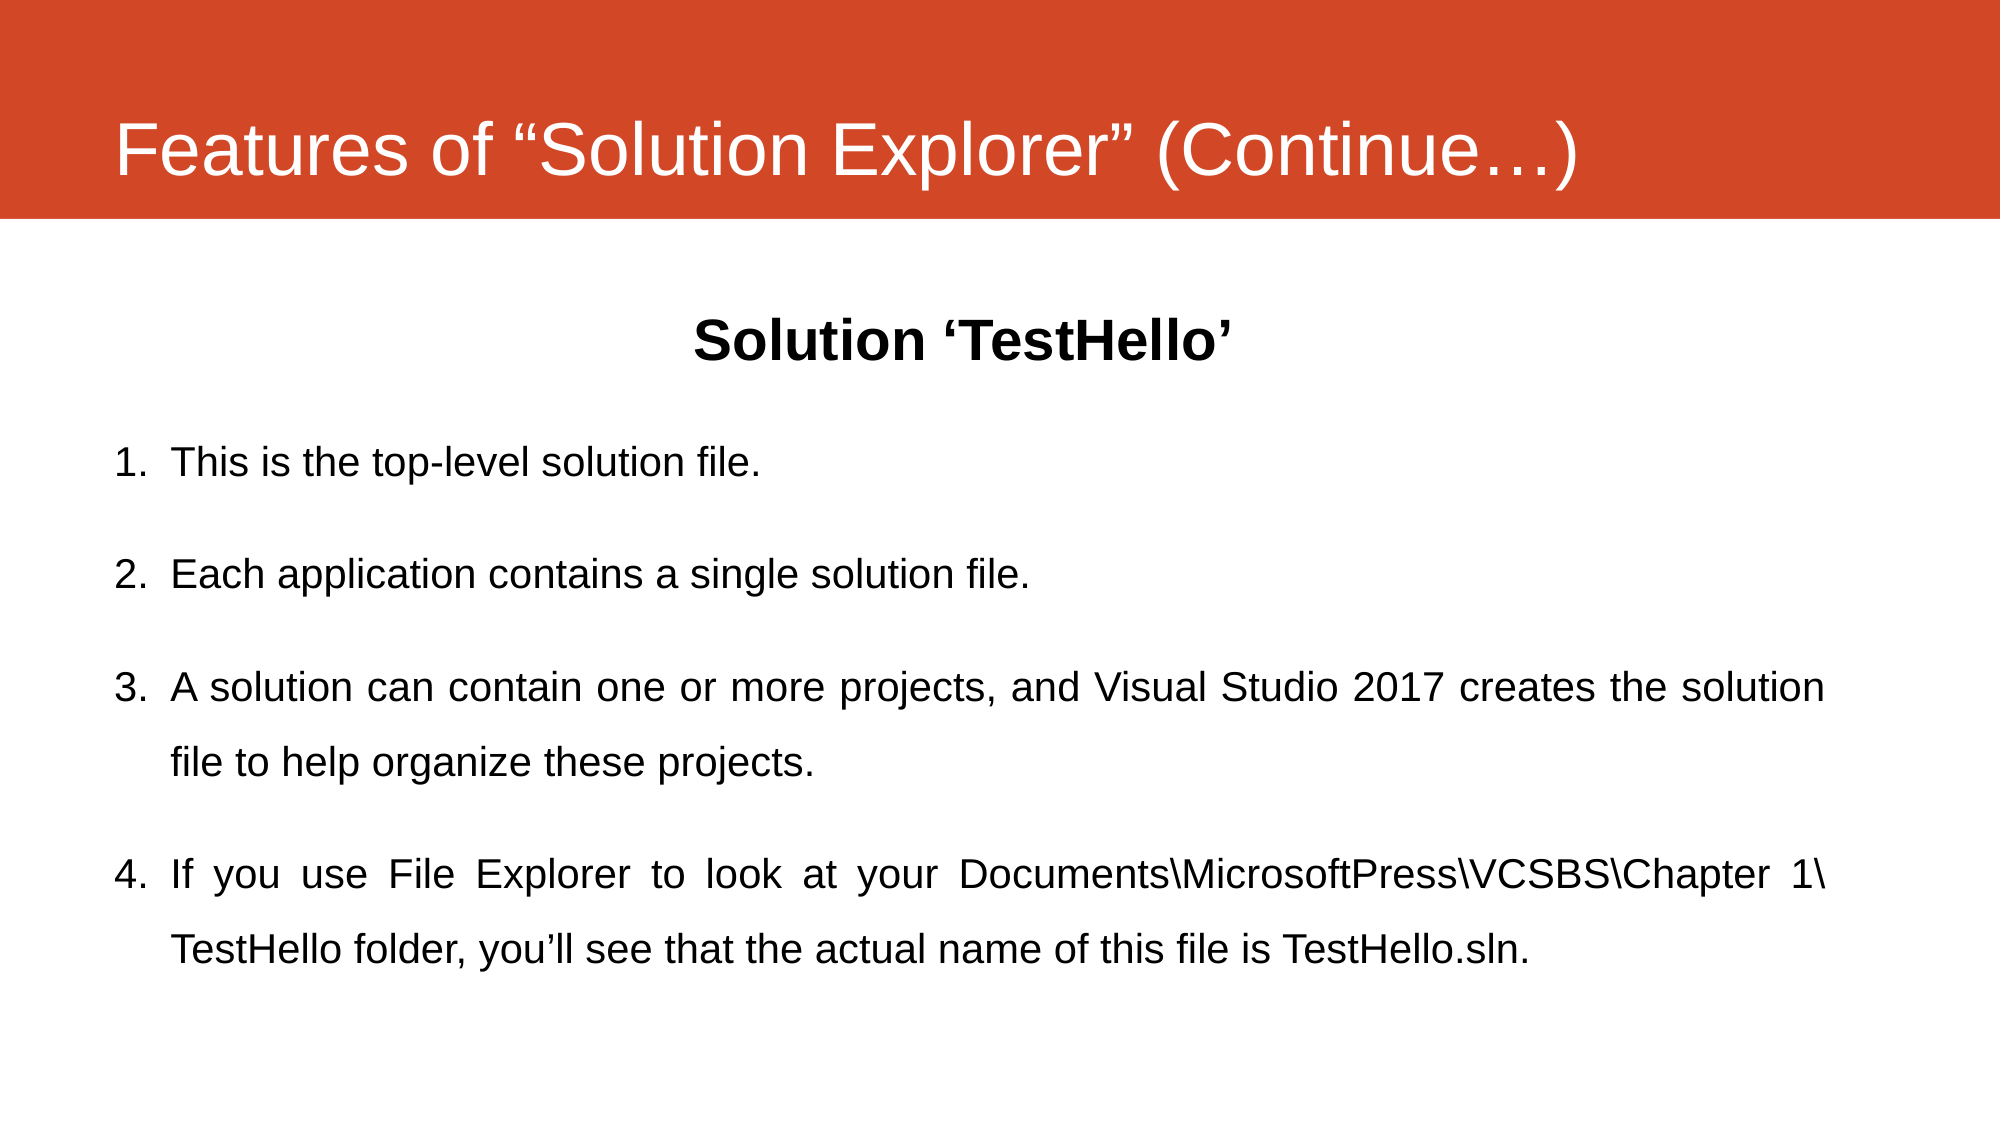

# Features of “Solution Explorer” (Continue…)
Solution ‘TestHello’
This is the top-level solution file.
Each application contains a single solution file.
A solution can contain one or more projects, and Visual Studio 2017 creates the solution file to help organize these projects.
If you use File Explorer to look at your Documents\MicrosoftPress\VCSBS\Chapter 1\TestHello folder, you’ll see that the actual name of this file is TestHello.sln.